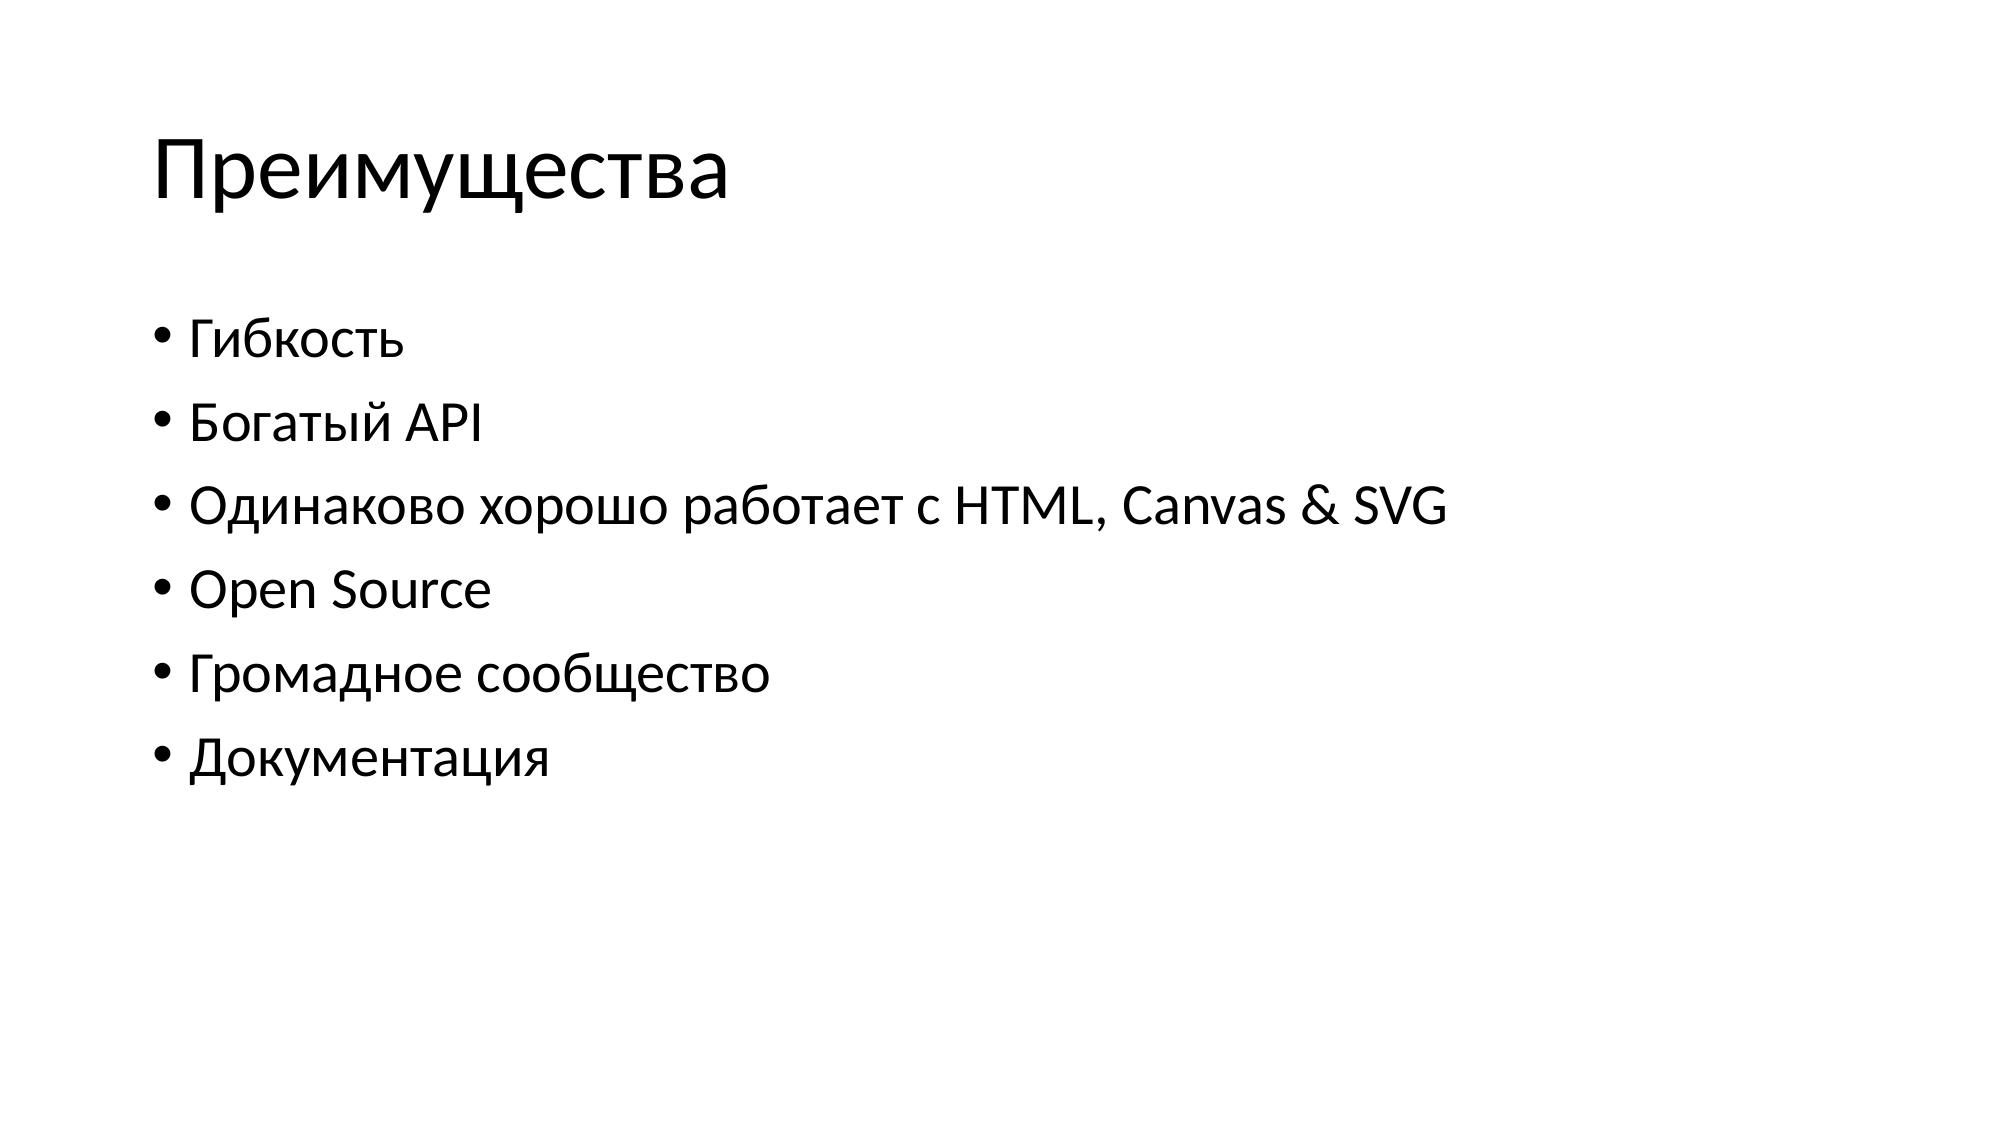

# Преимущества
Гибкость
Богатый API
Одинаково хорошо работает с HTML, Canvas & SVG
Open Source
Громадное сообщество
Документация